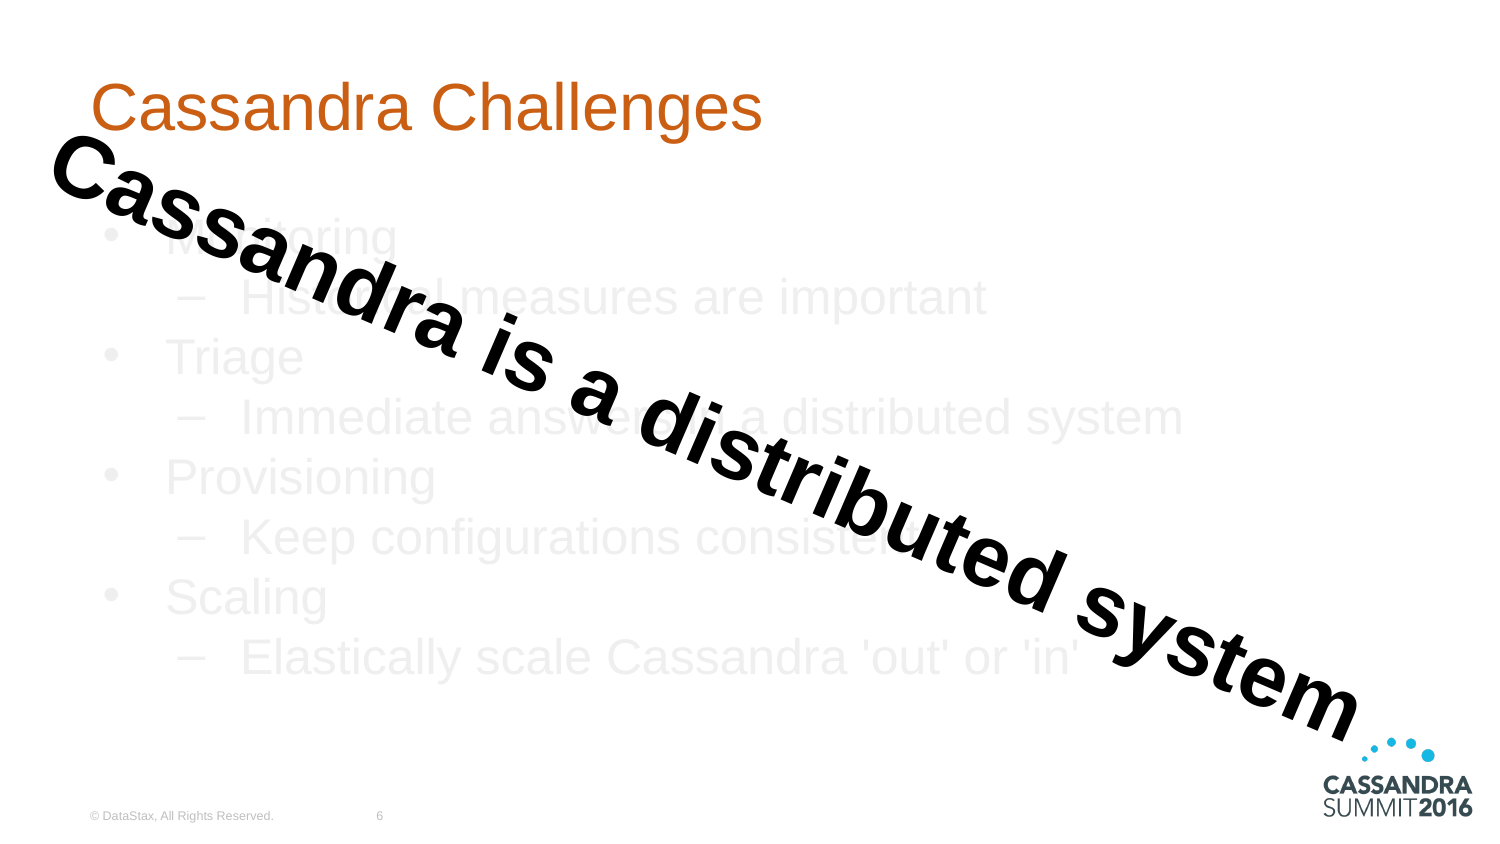

# Cassandra Challenges
Monitoring
Historical measures are important
Triage
Immediate answers in a distributed system
Provisioning
Keep configurations consistent
Scaling
Elastically scale Cassandra 'out' or 'in'
Cassandra is a distributed system
© DataStax, All Rights Reserved.
6